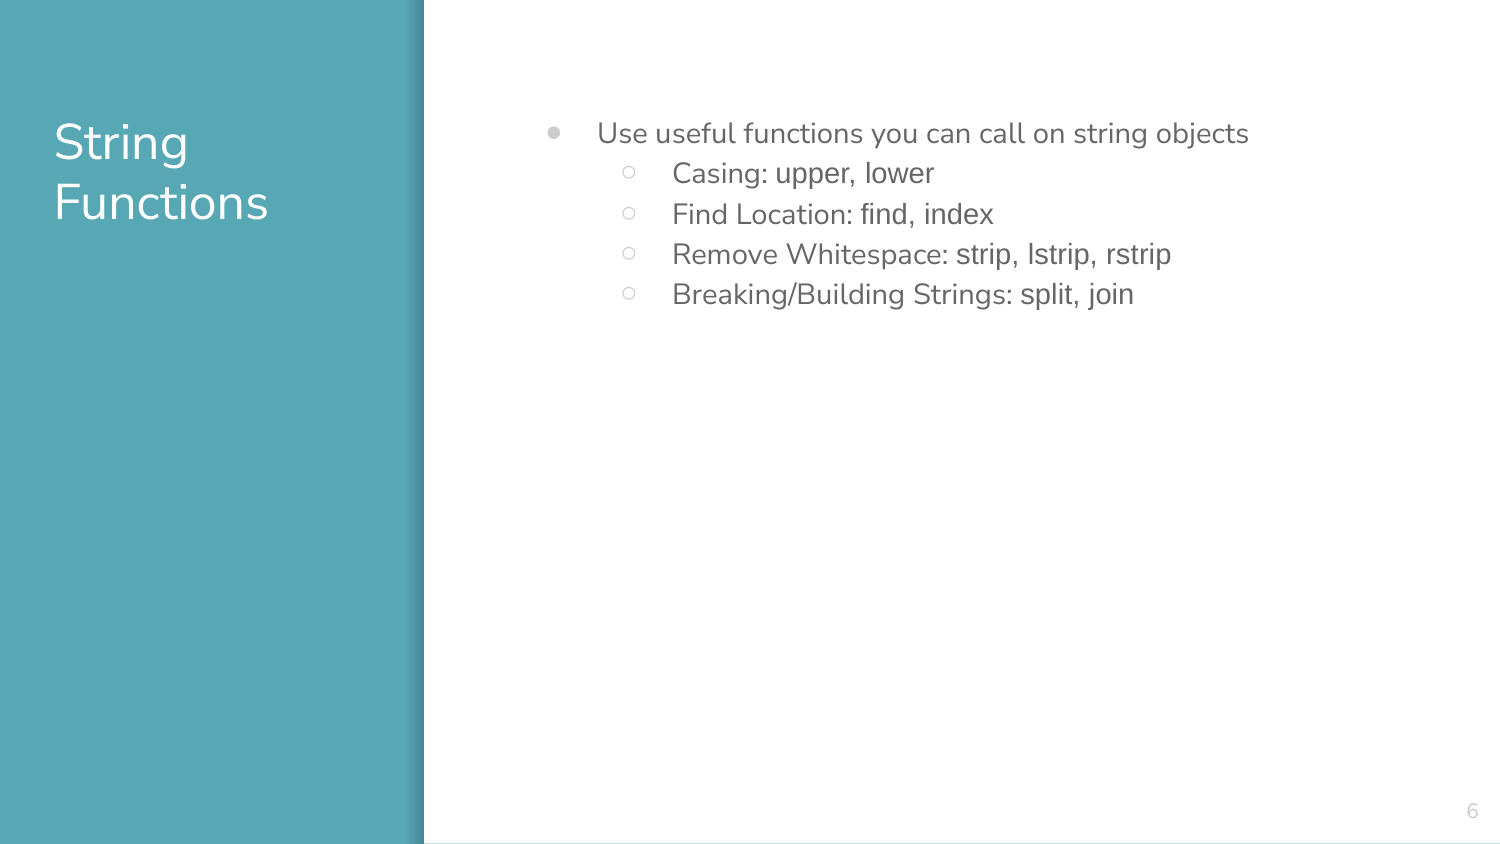

# String Functions
Use useful functions you can call on string objects
Casing: upper, lower
Find Location: find, index
Remove Whitespace: strip, lstrip, rstrip
Breaking/Building Strings: split, join
6